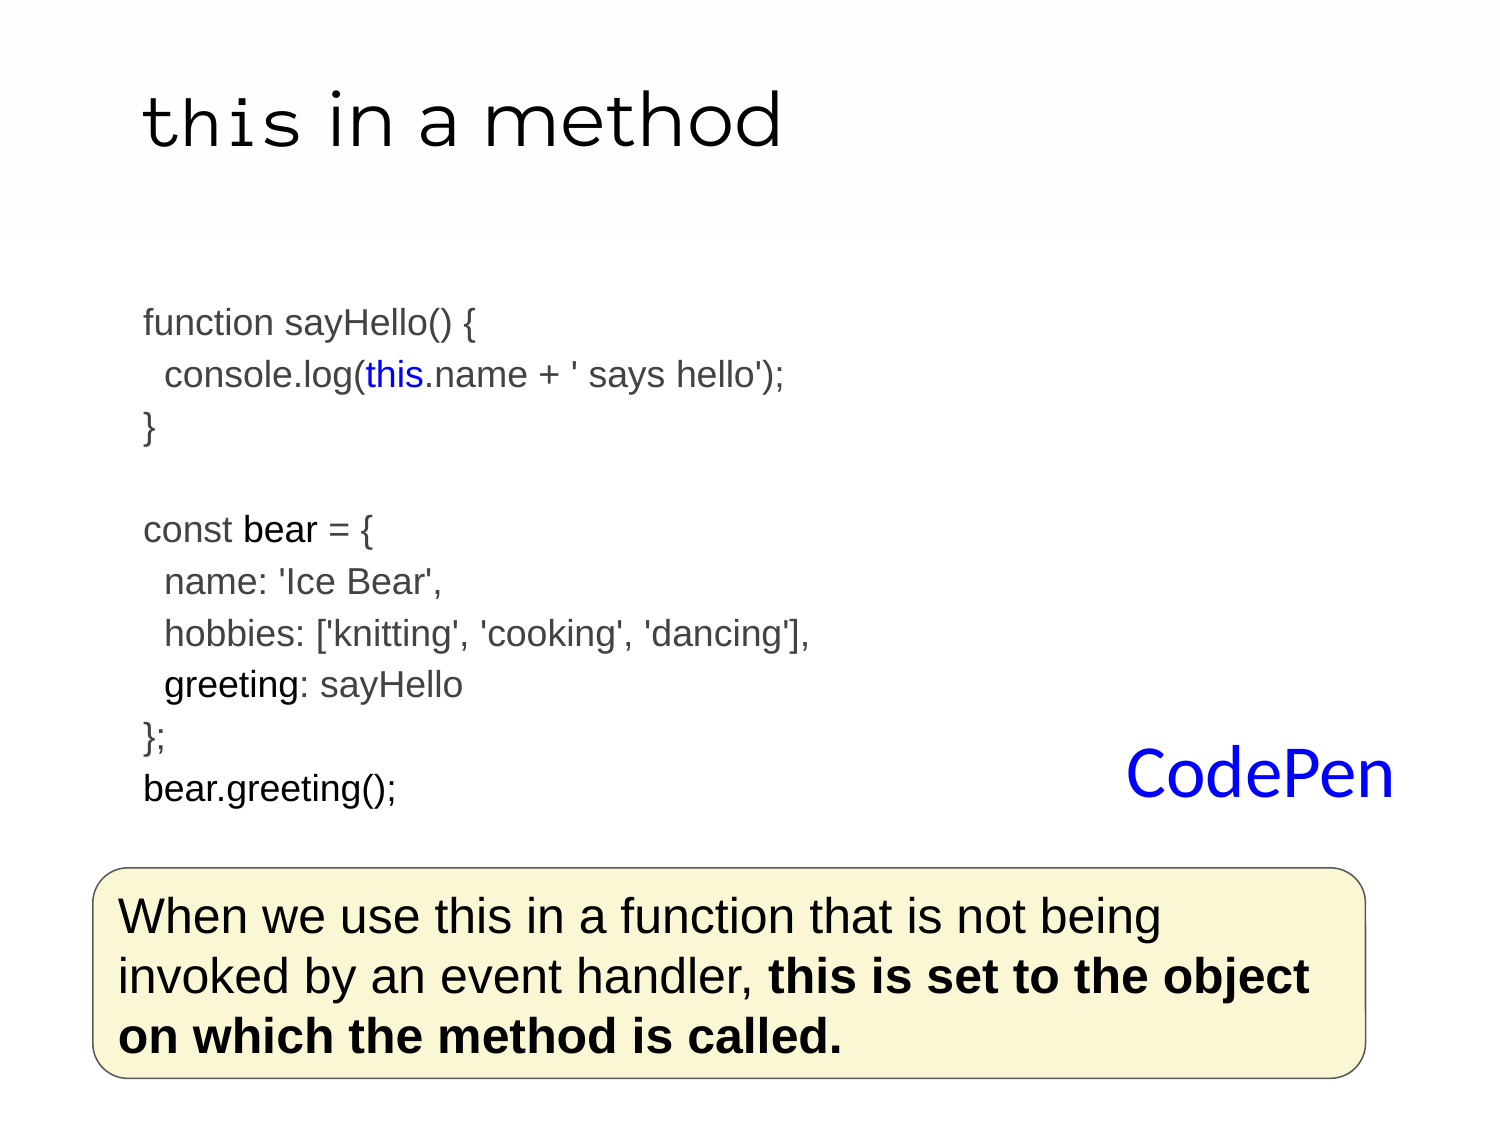

this in a method
function sayHello() {
  console.log(this.name + ' says hello');
}

const bear = {
  name: 'Ice Bear',
  hobbies: ['knitting', 'cooking', 'dancing'],
  greeting: sayHello
};
bear.greeting();
CodePen
When we use this in a function that is not being invoked by an event handler, this is set to the object on which the method is called.